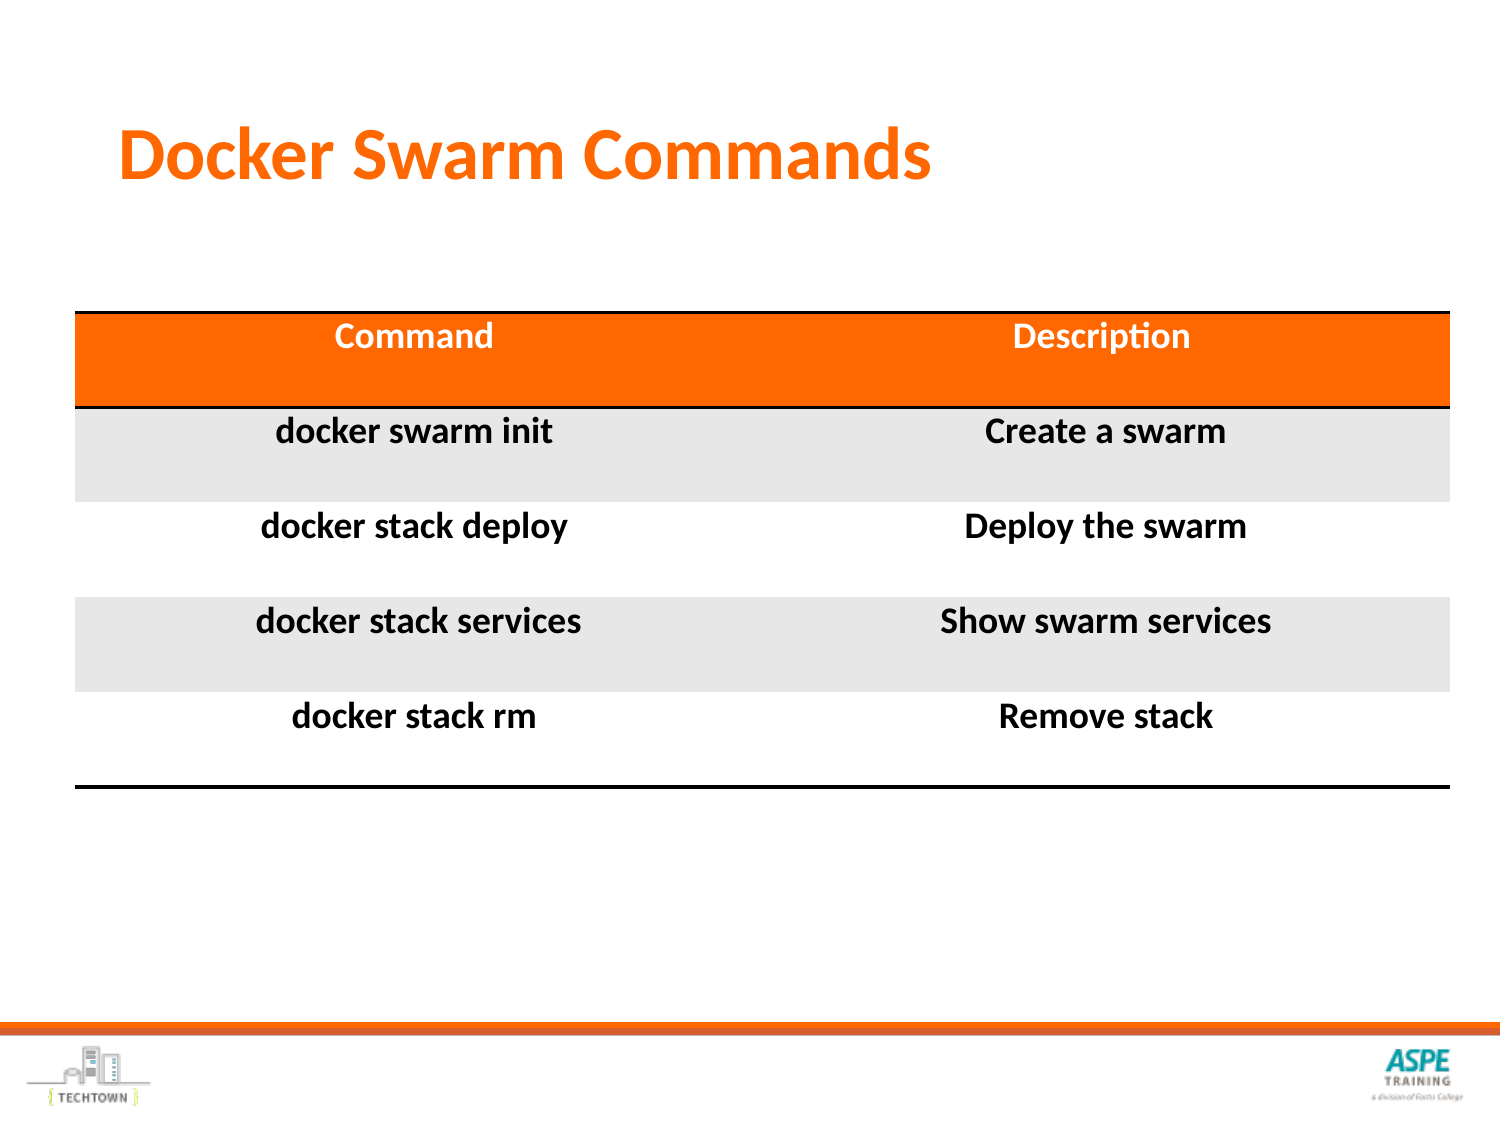

# Docker Swarm Commands
| Command | Description |
| --- | --- |
| docker swarm init | Create a swarm |
| docker stack deploy | Deploy the swarm |
| docker stack services | Show swarm services |
| docker stack rm | Remove stack |